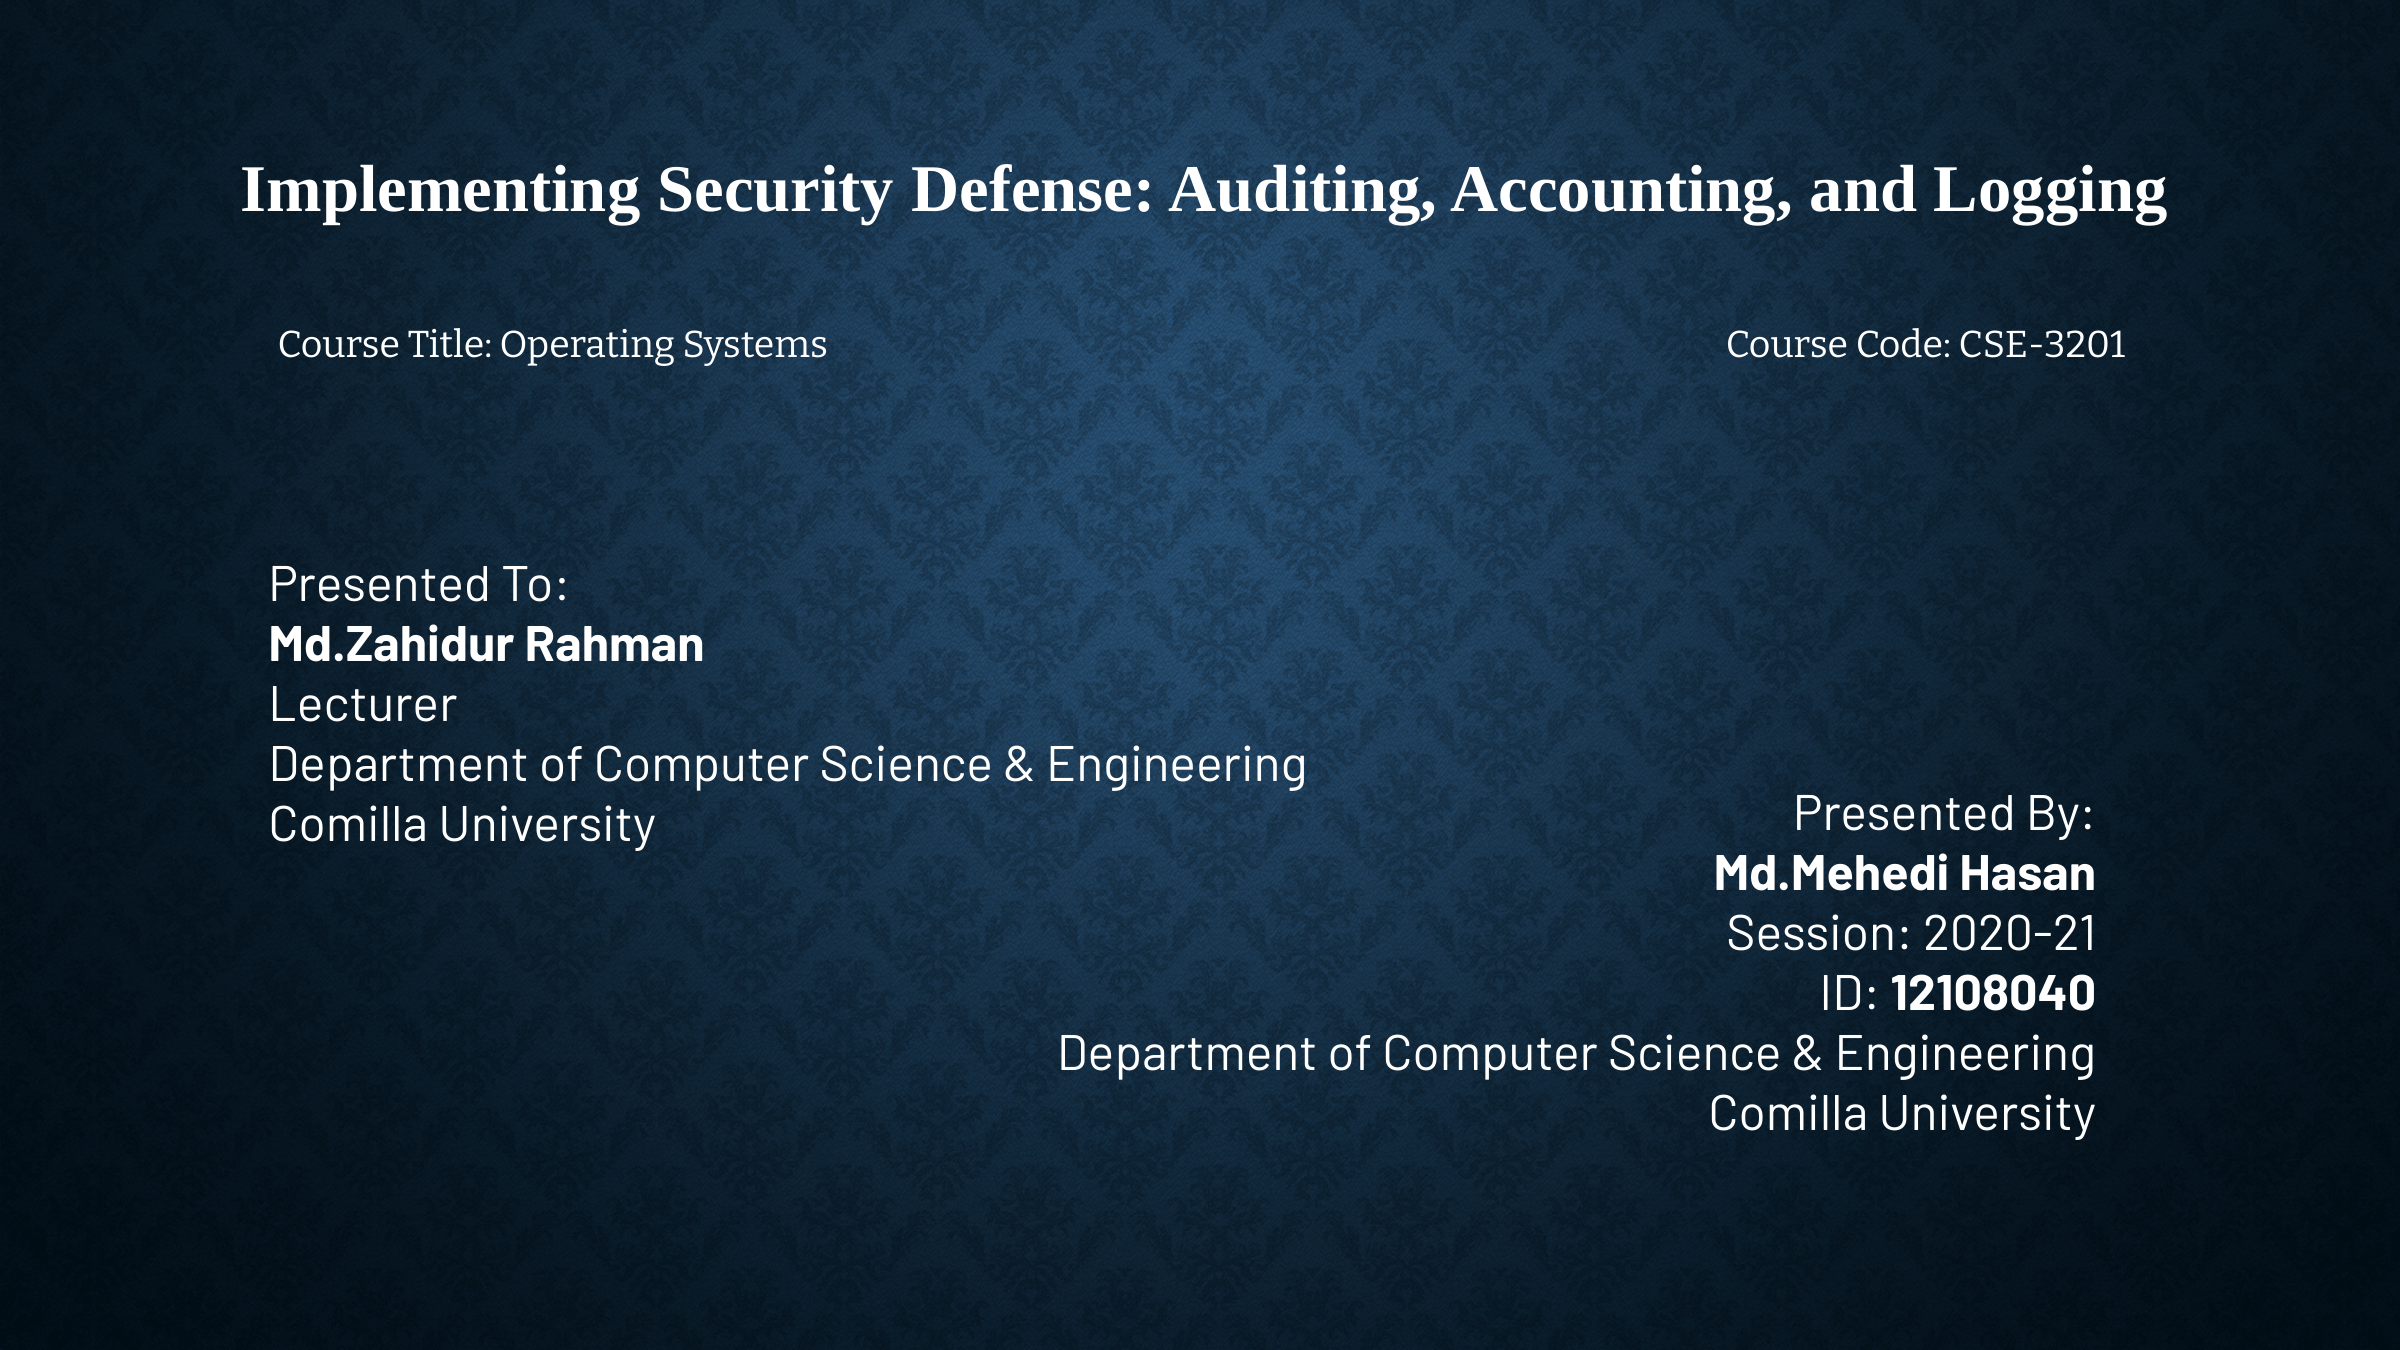

Implementing Security Defense: Auditing, Accounting, and Logging
Course Title: Operating Systems
Course Code: CSE-3201
Presented To:
Md.Zahidur Rahman
Lecturer
Department of Computer Science & Engineering
Comilla University
Presented By:
Md.Mehedi Hasan
Session: 2020-21
ID: 12108040
Department of Computer Science & Engineering
Comilla University